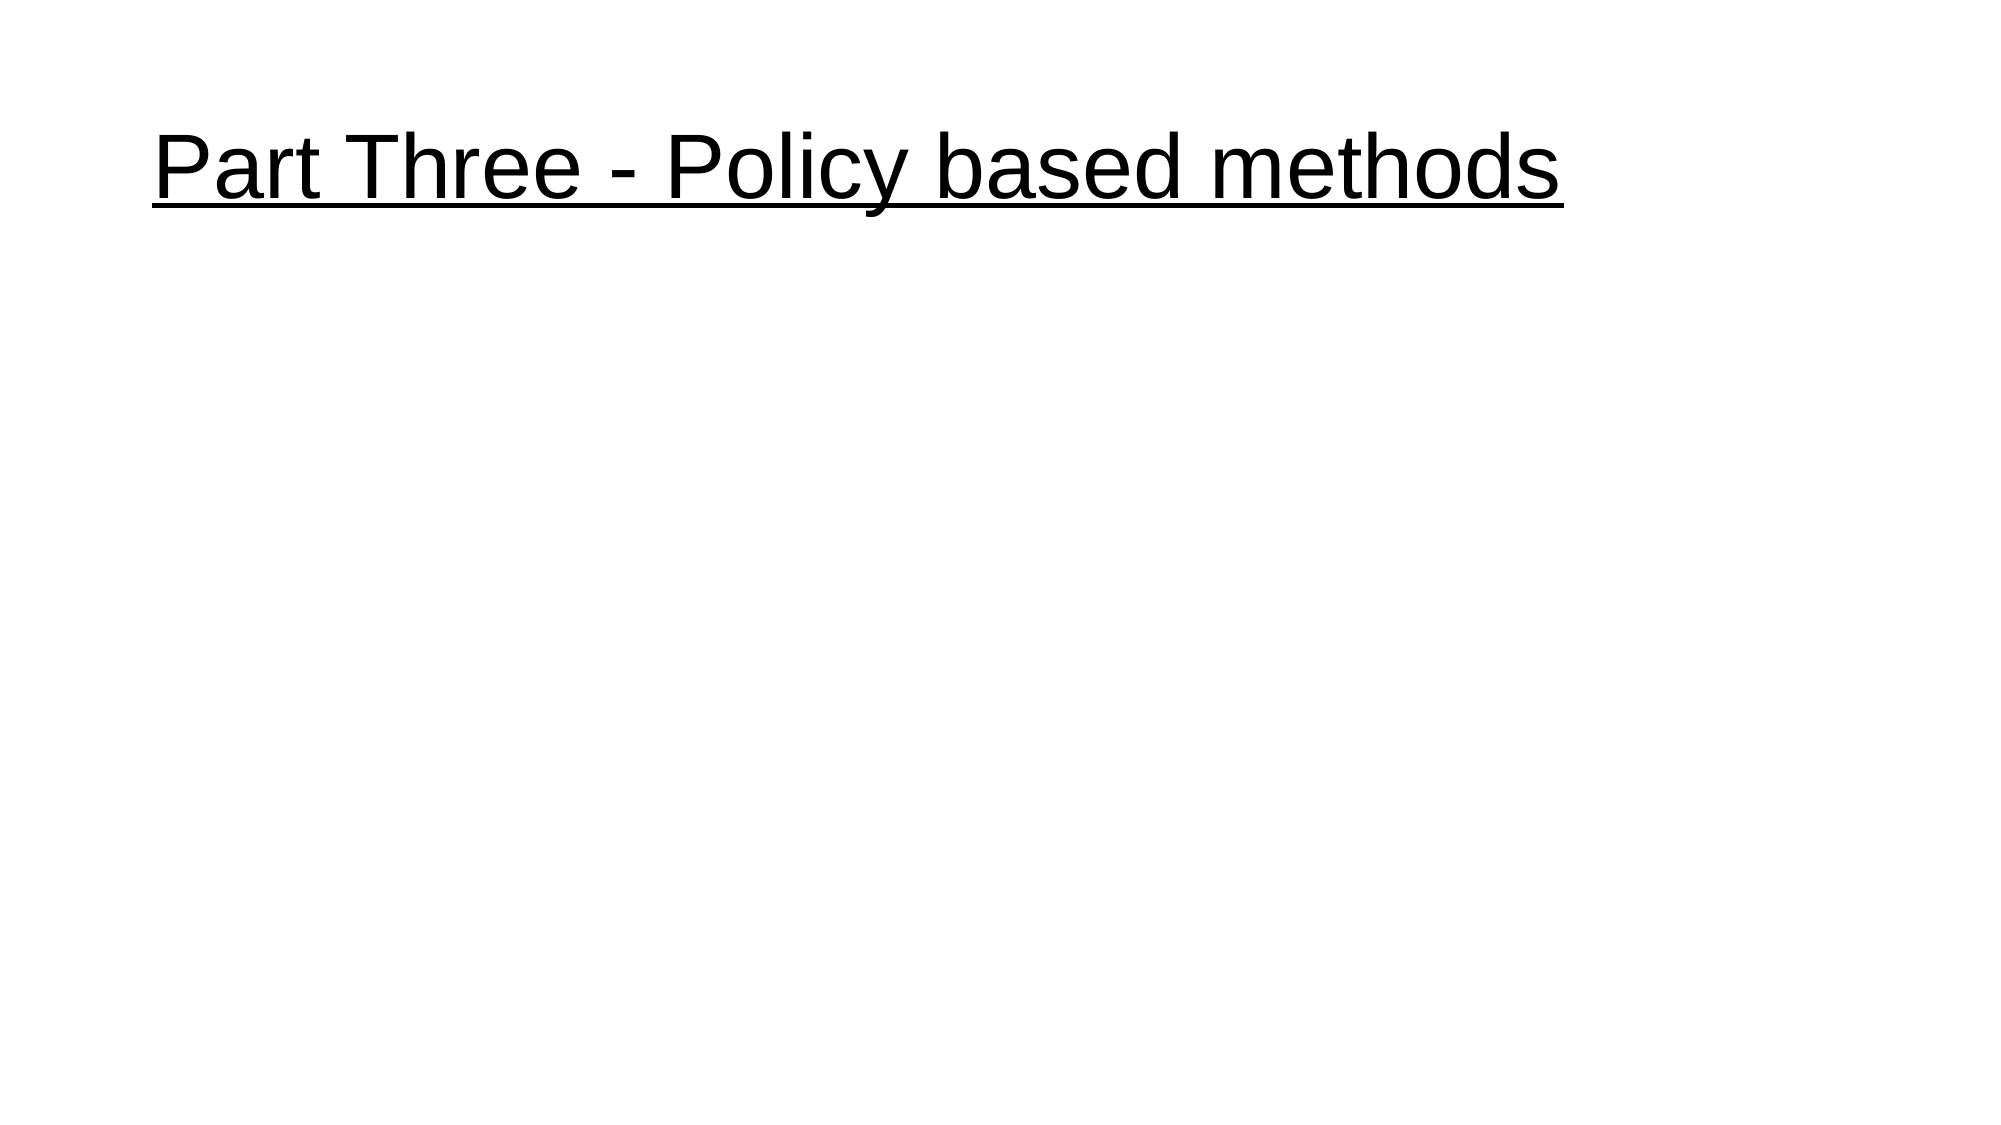

# Part Three - Policy based methods